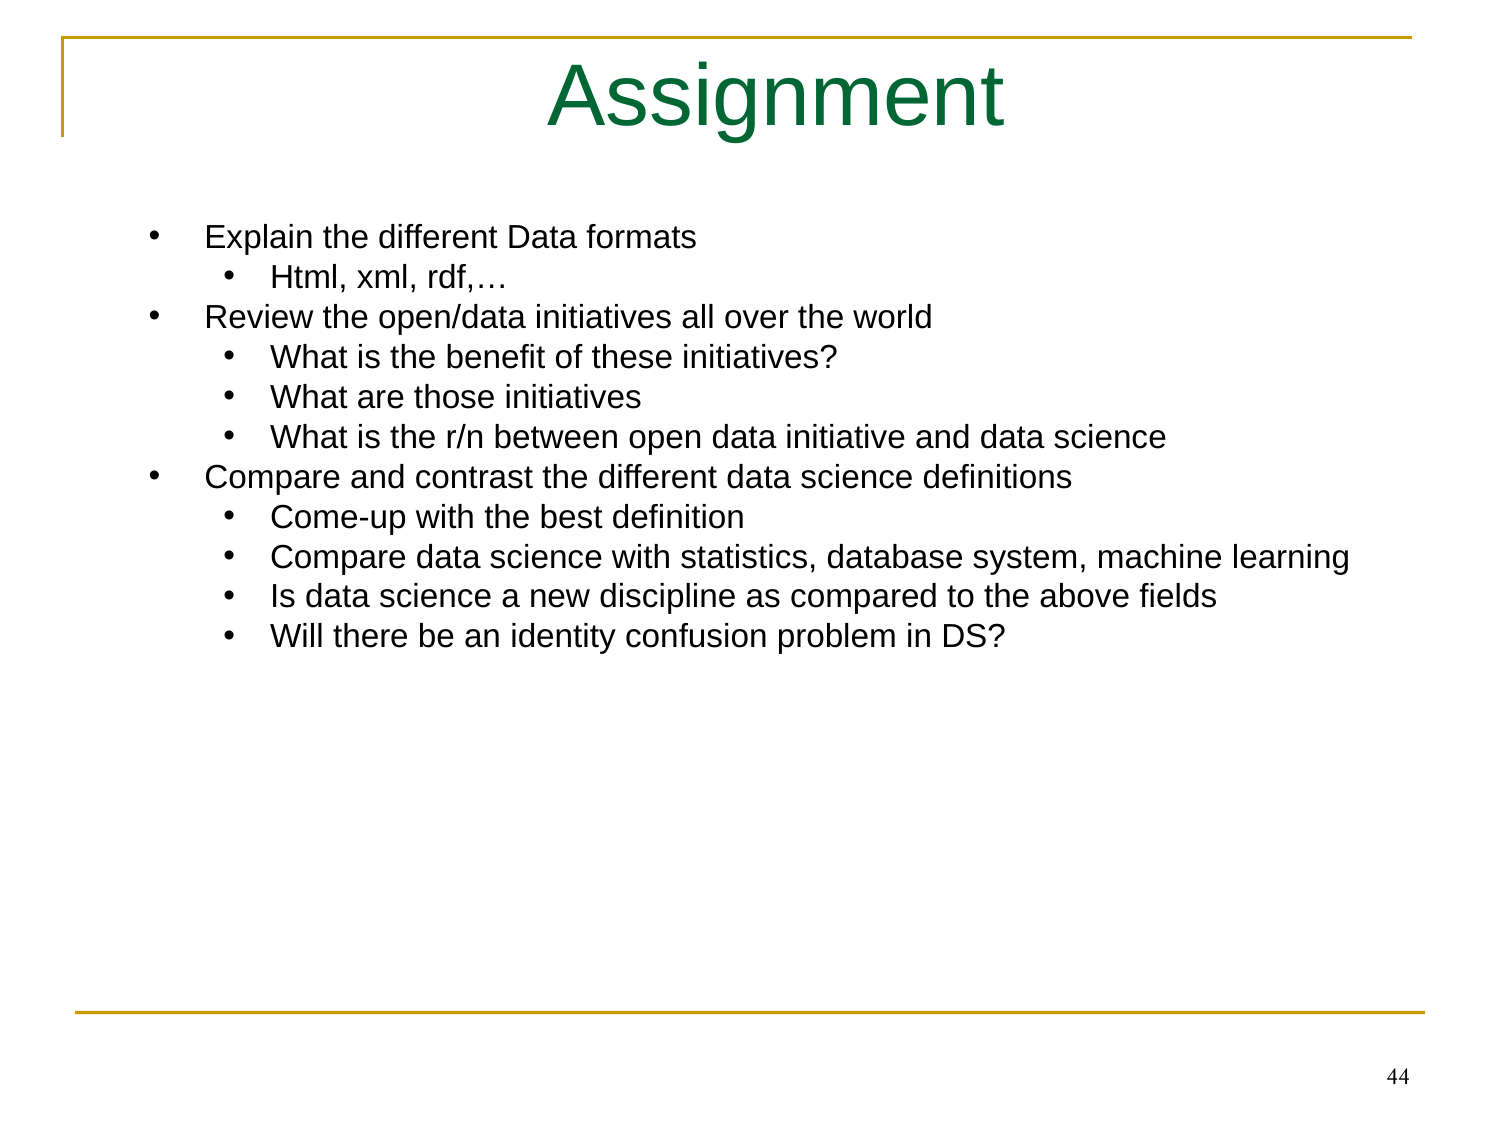

Assignment
Explain the different Data formats
Html, xml, rdf,…
Review the open/data initiatives all over the world
What is the benefit of these initiatives?
What are those initiatives
What is the r/n between open data initiative and data science
Compare and contrast the different data science definitions
Come-up with the best definition
Compare data science with statistics, database system, machine learning
Is data science a new discipline as compared to the above fields
Will there be an identity confusion problem in DS?

44